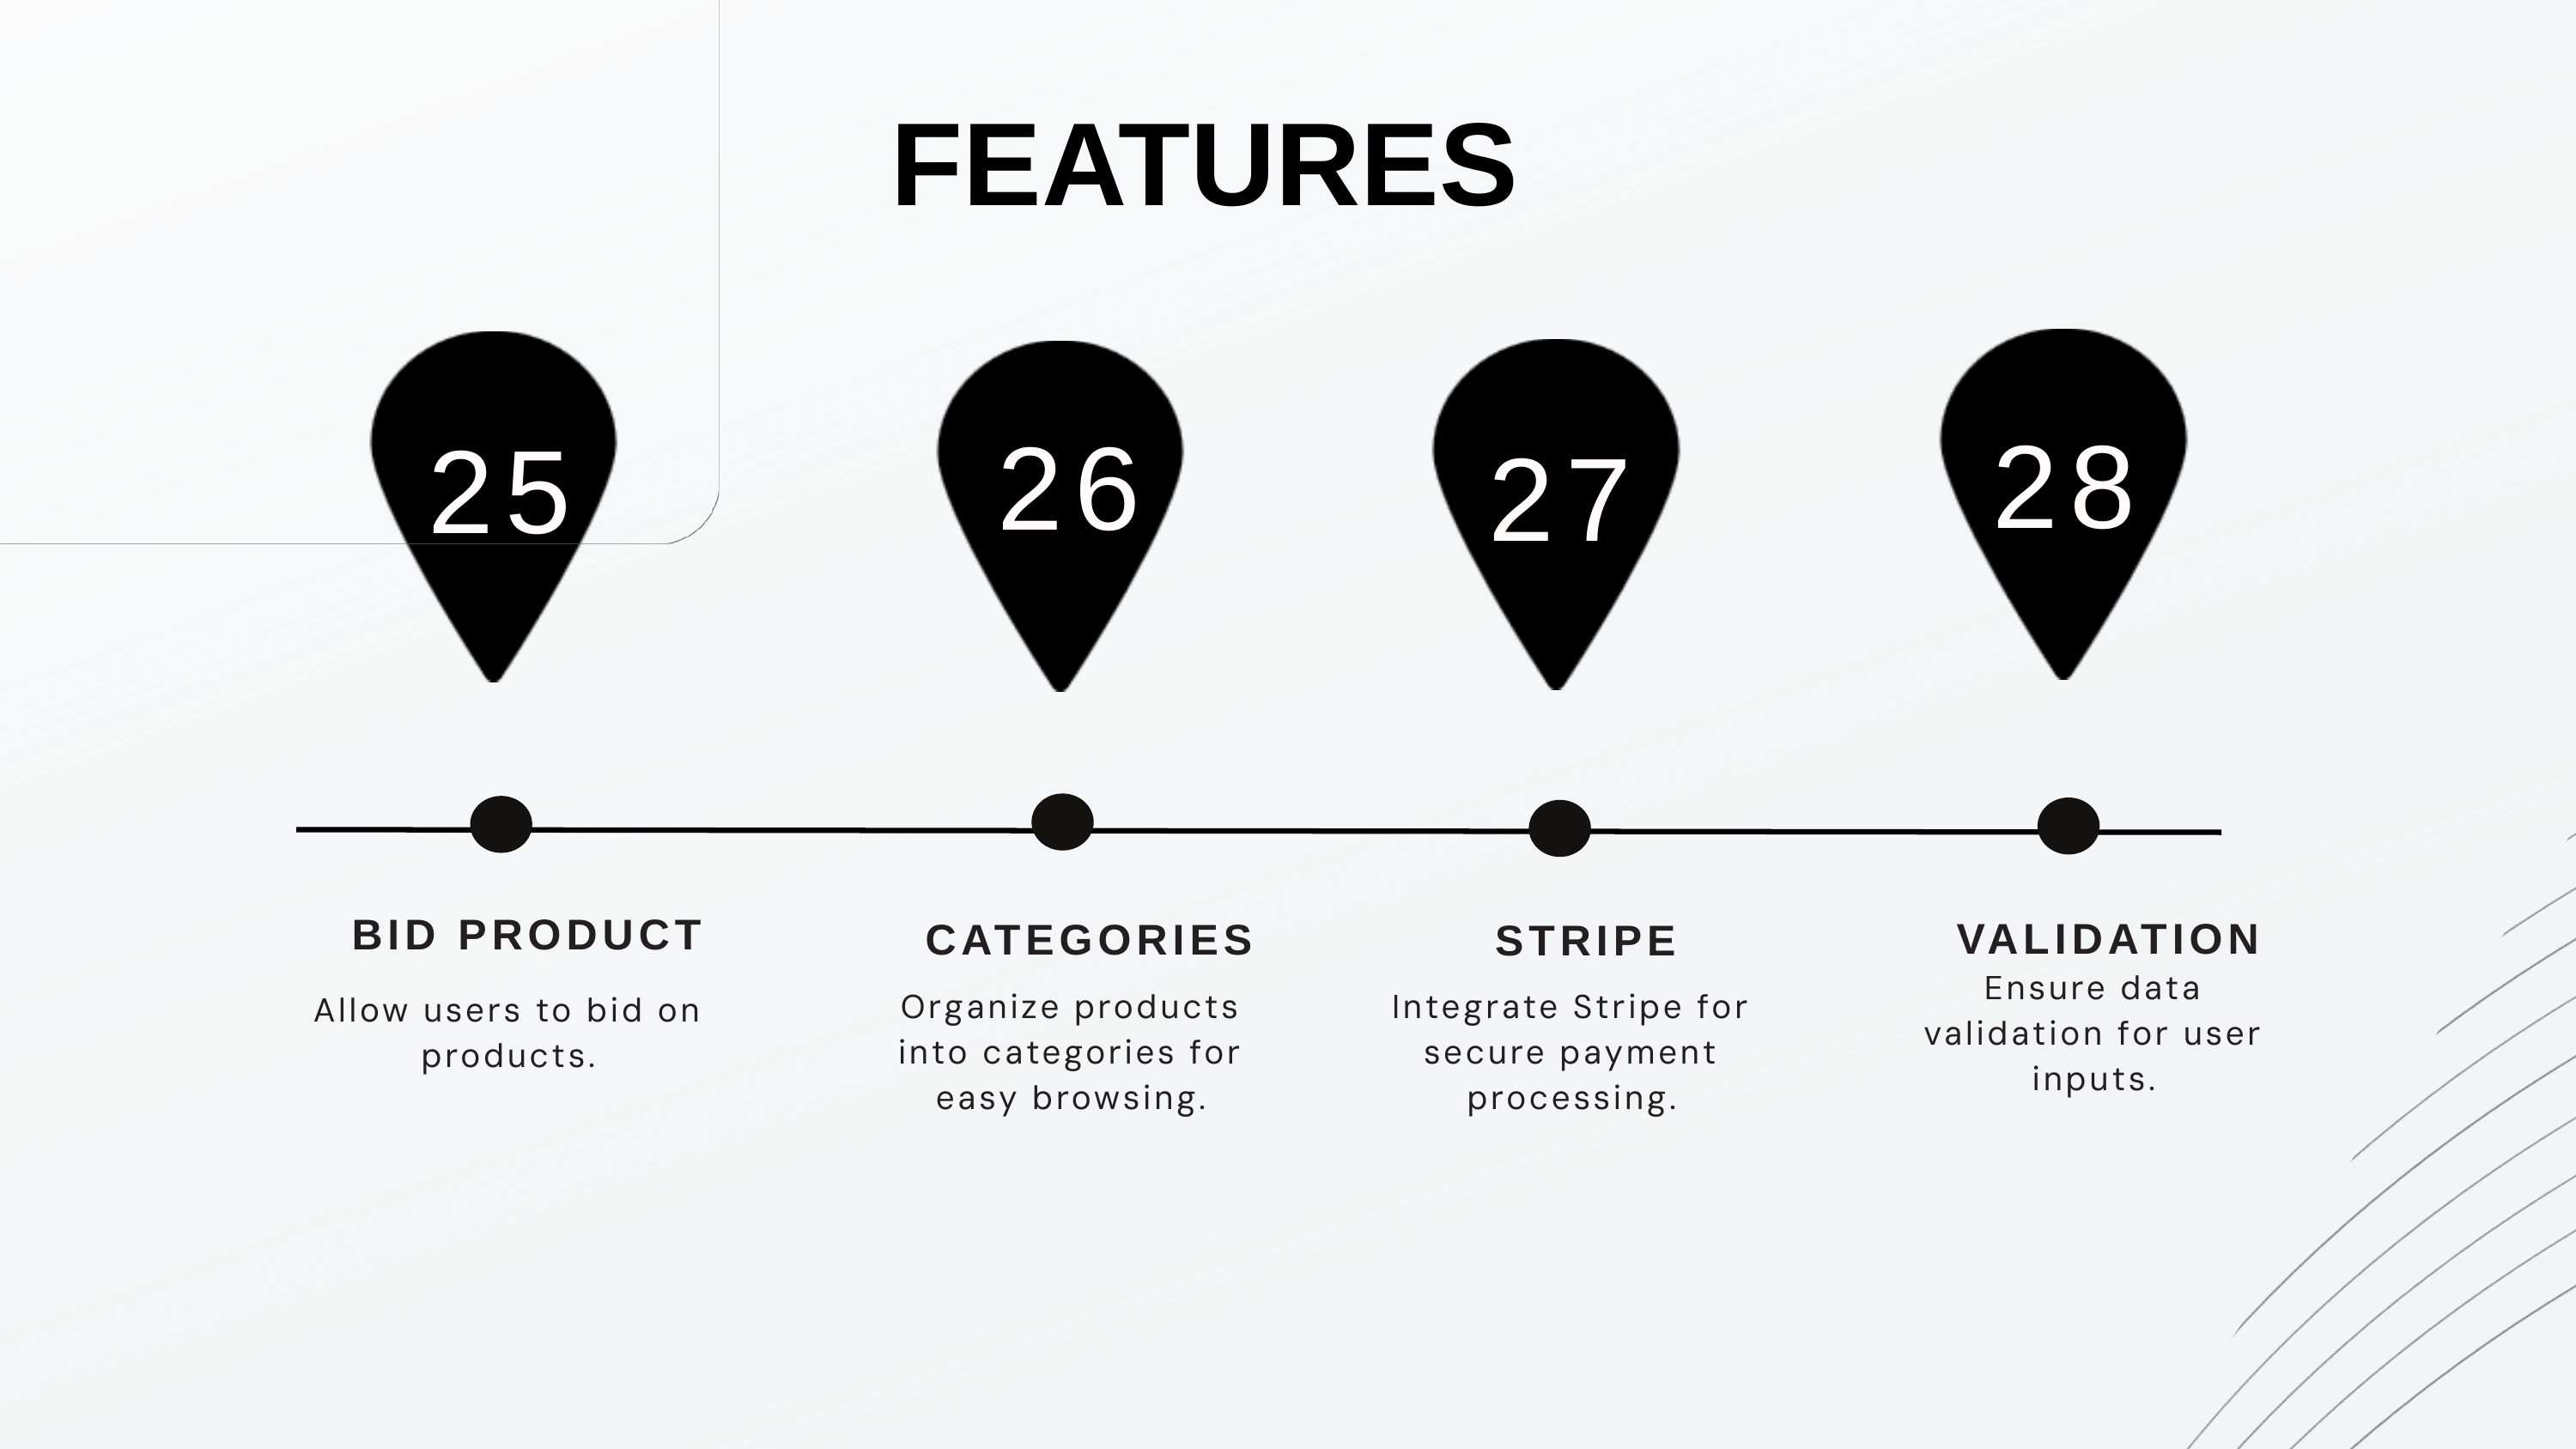

FEATURES

28
26
25
27

BID PRODUCT
VALIDATION
CATEGORIES
STRIPE
Ensure data validation for user inputs.
Integrate Stripe for secure payment processing.
Organize products into categories for easy browsing.
Allow users to bid on products.